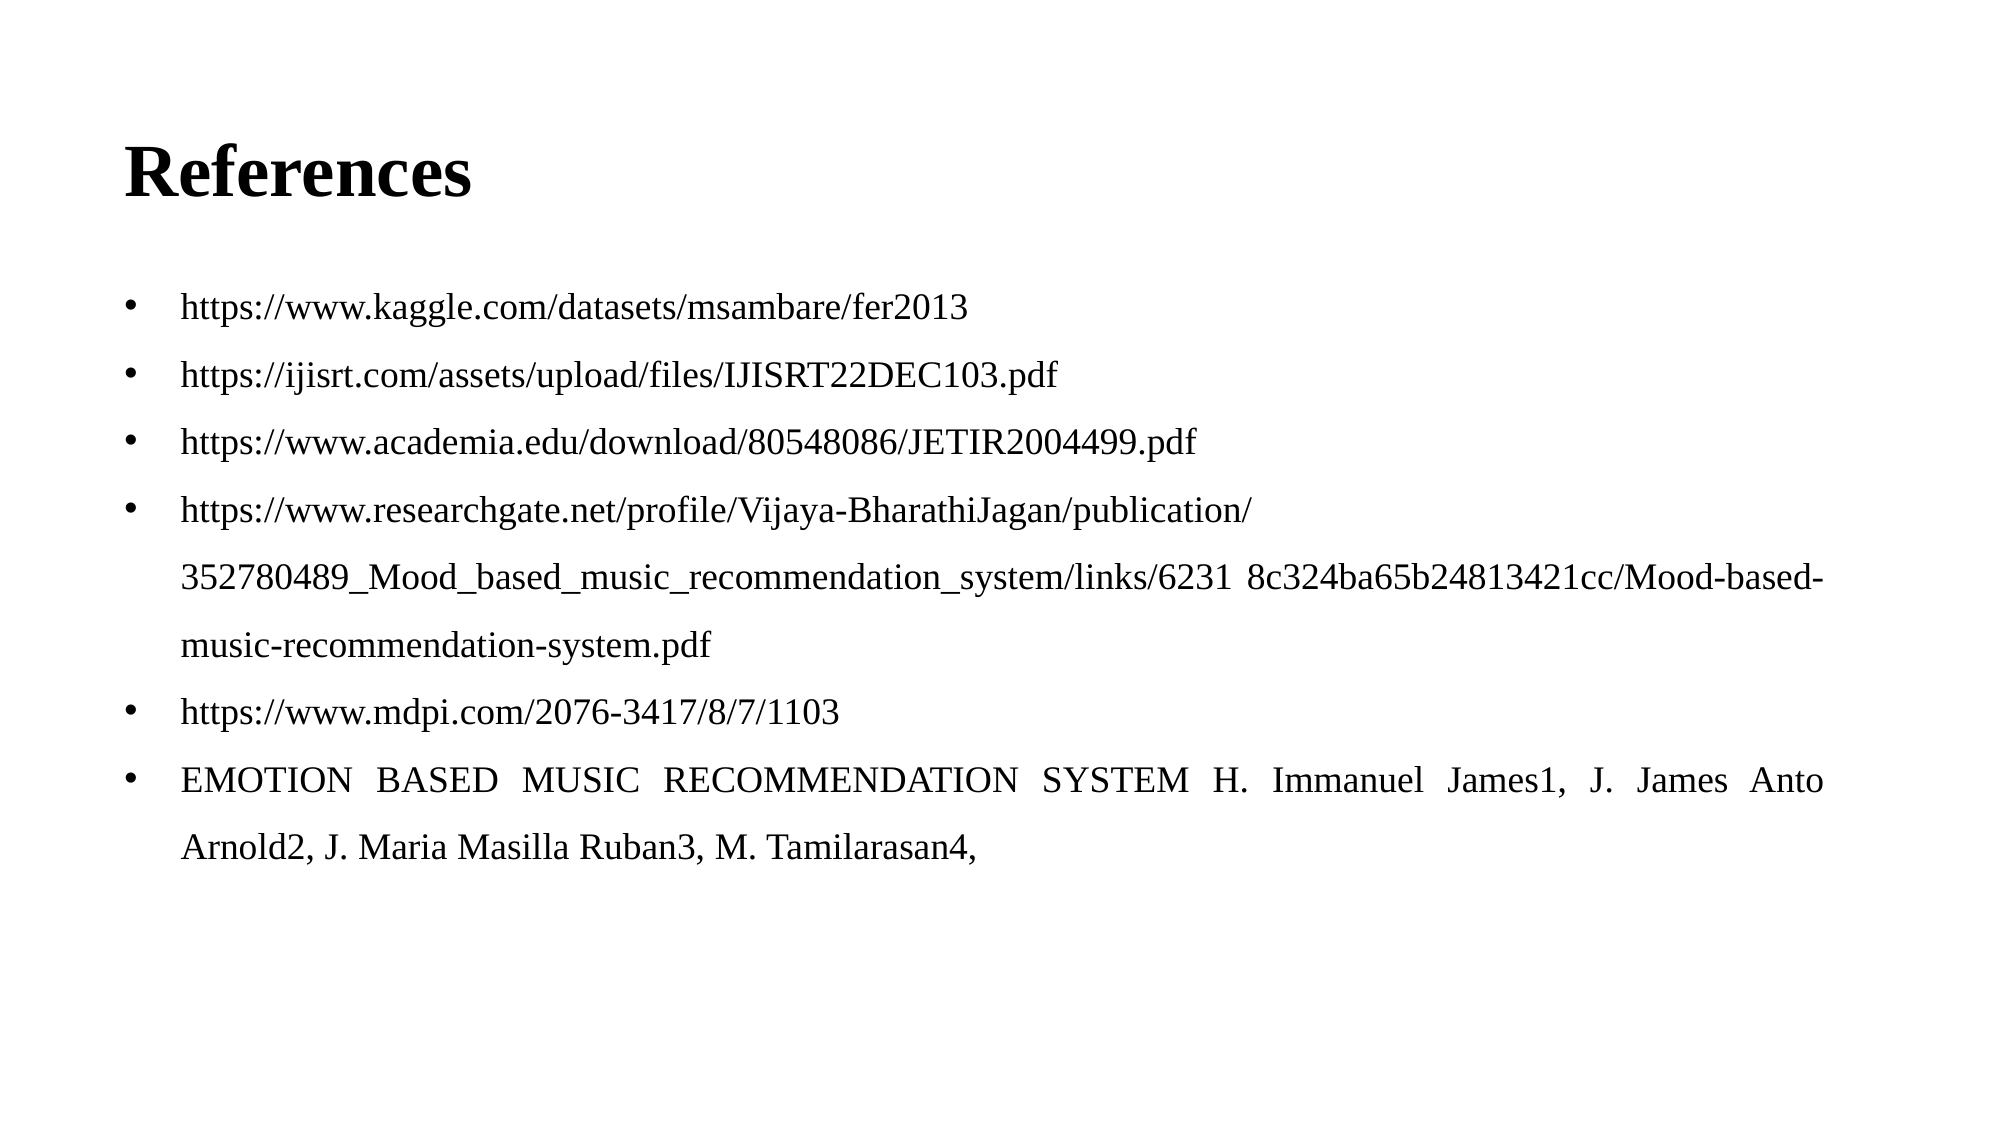

References
https://www.kaggle.com/datasets/msambare/fer2013
https://ijisrt.com/assets/upload/files/IJISRT22DEC103.pdf
https://www.academia.edu/download/80548086/JETIR2004499.pdf
https://www.researchgate.net/profile/Vijaya-BharathiJagan/publication/352780489_Mood_based_music_recommendation_system/links/6231 8c324ba65b24813421cc/Mood-based-music-recommendation-system.pdf
https://www.mdpi.com/2076-3417/8/7/1103
EMOTION BASED MUSIC RECOMMENDATION SYSTEM H. Immanuel James1, J. James Anto Arnold2, J. Maria Masilla Ruban3, M. Tamilarasan4,